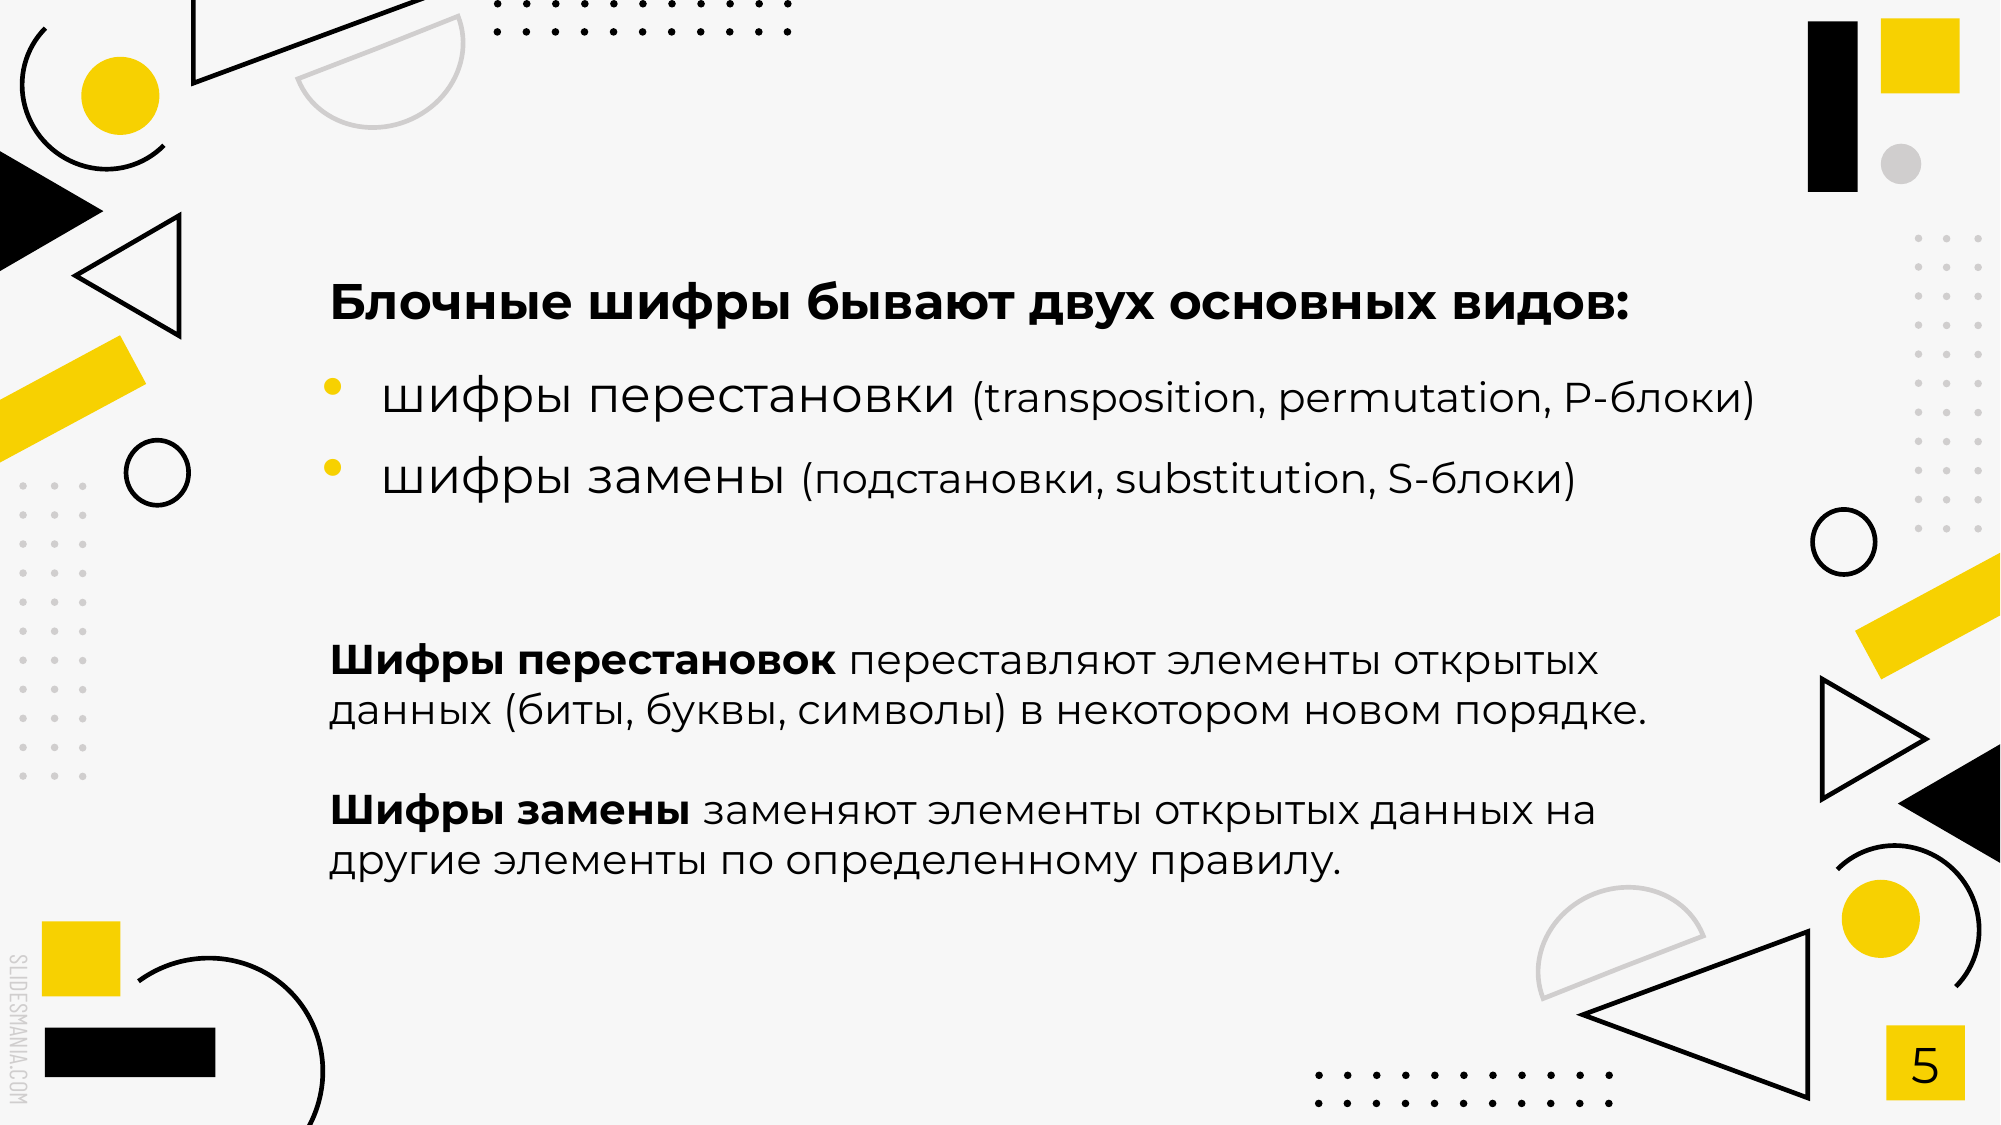

# Блочные шифры бывают двух основных видов:
шифры перестановки (transposition, permutation, P-блоки)
шифры замены (подстановки, substitution, S-блоки)

Шифры перестановок переставляют элементы открытых данных (биты, буквы, символы) в некотором новом порядке.

Шифры замены заменяют элементы открытых данных на другие элементы по определенному правилу.
5